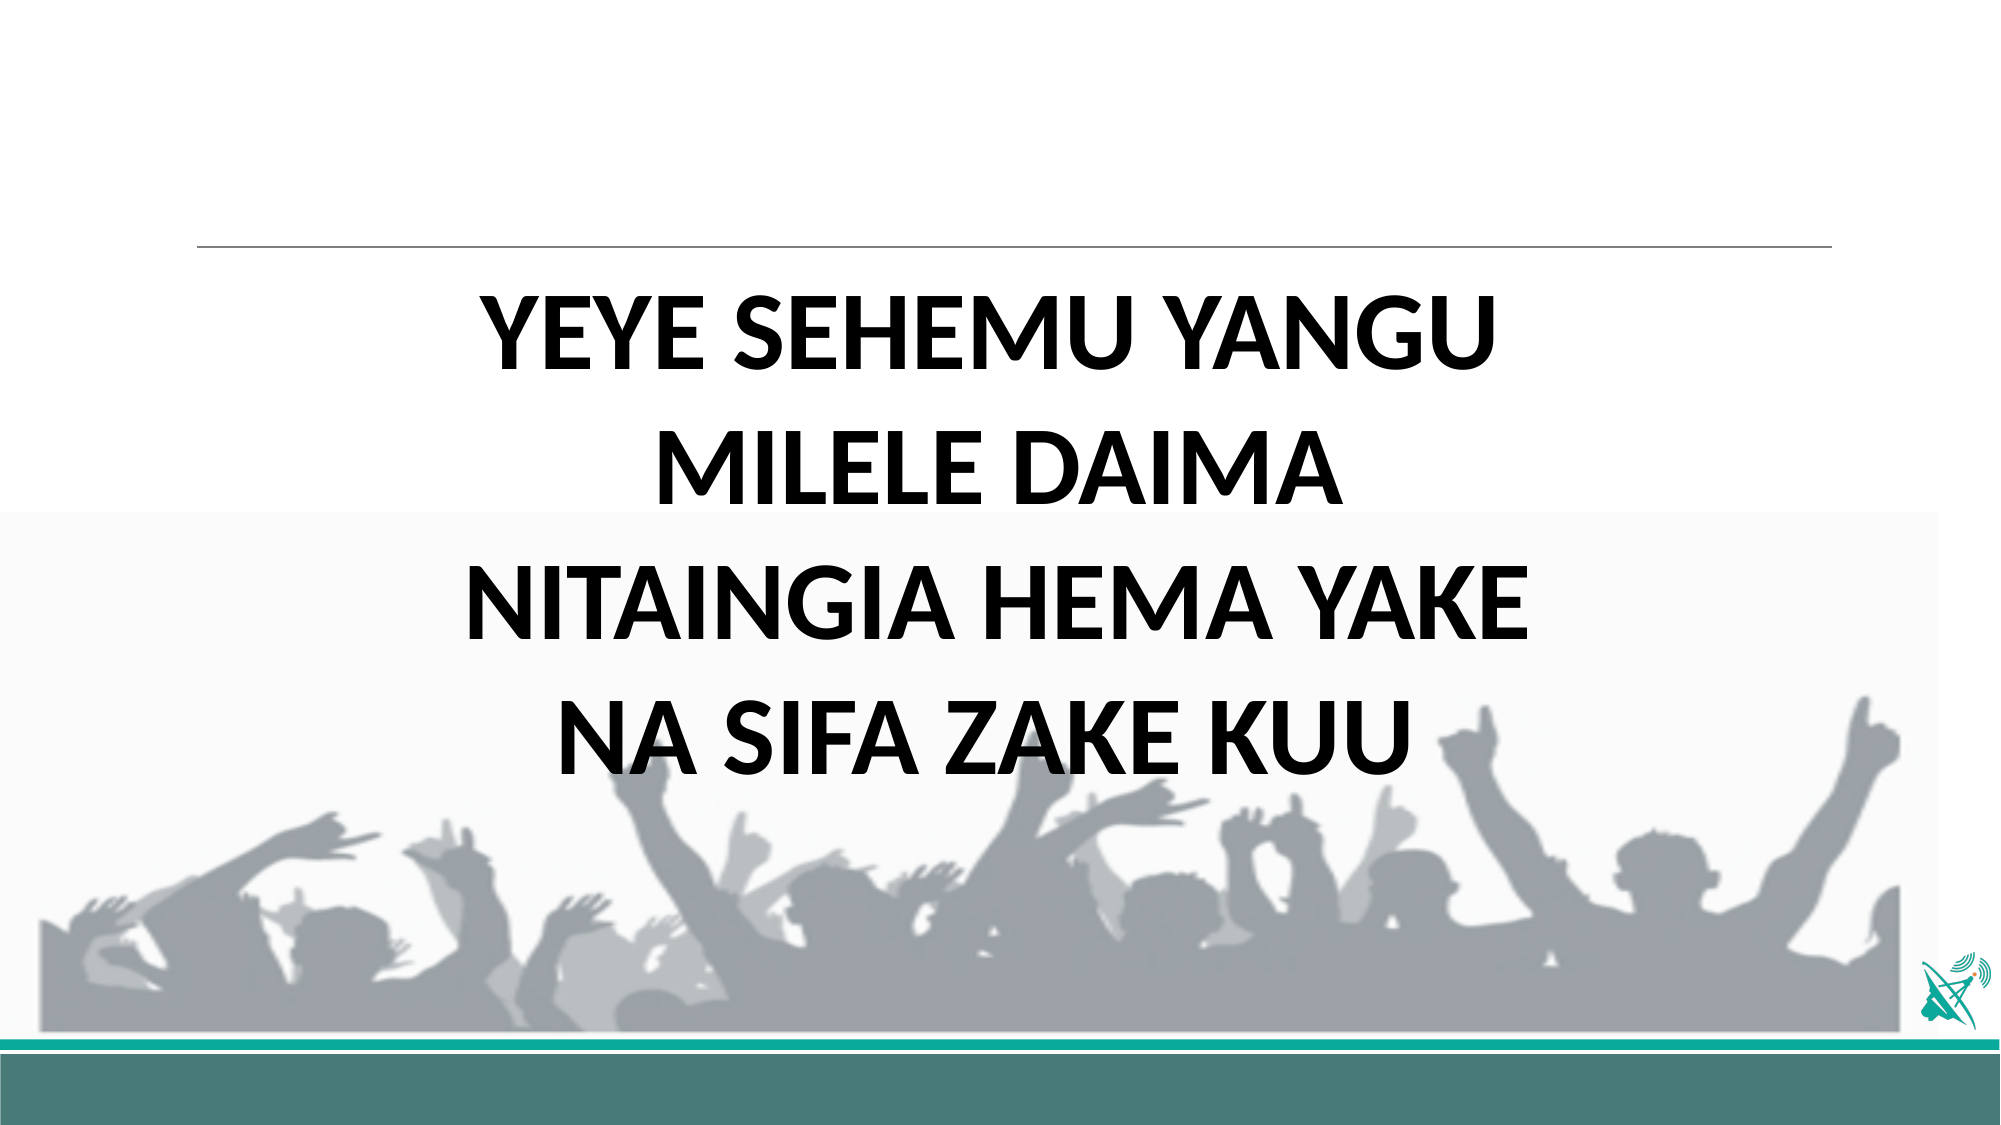

YEYE SEHEMU YANGU
MILELE DAIMA
NITAINGIA HEMA YAKE
NA SIFA ZAKE KUU